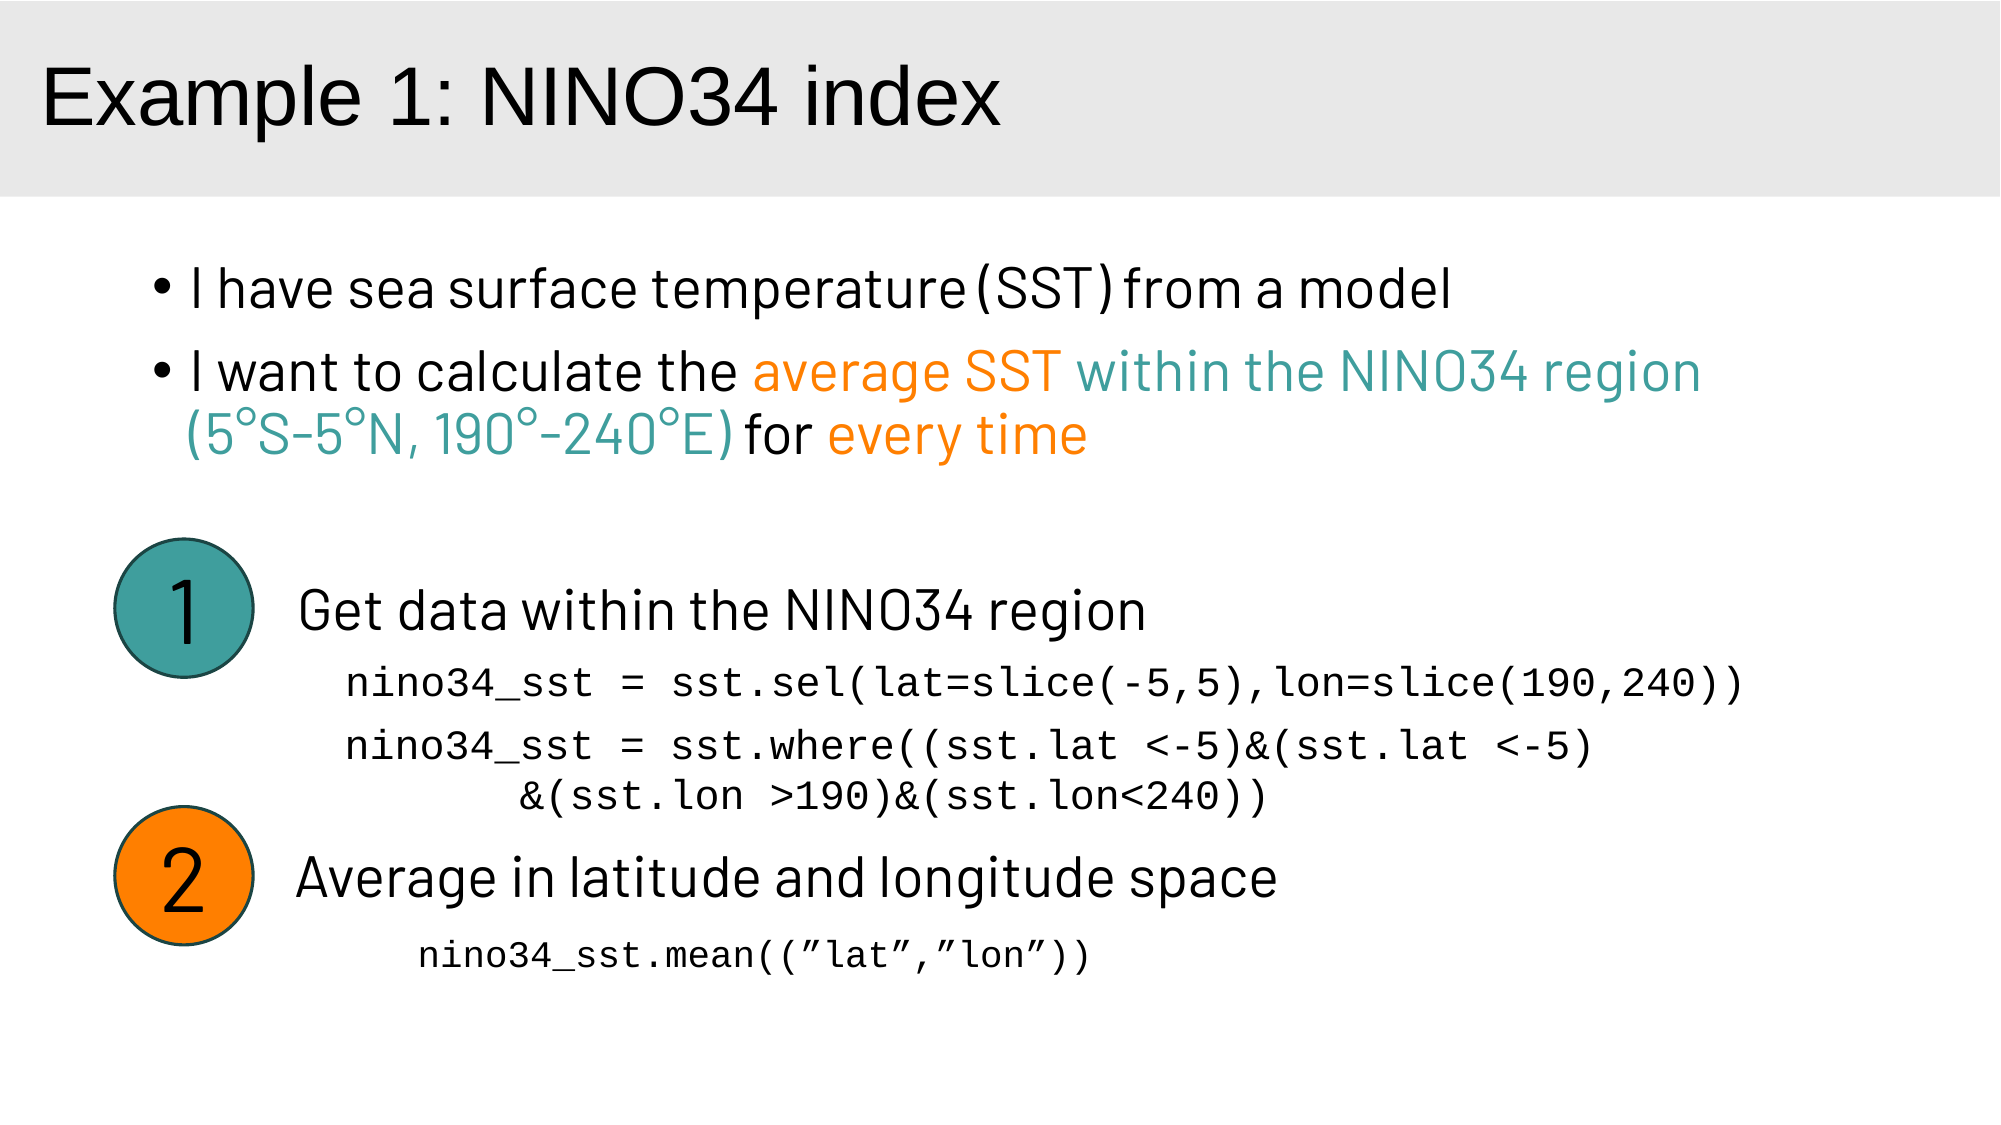

Example 1: NINO34 index
I have sea surface temperature (SST) from a model
I want to calculate the average SST within the NINO34 region
(5°S-5°N, 190°-240°E) for every time
1
Get data within the NINO34 region
nino34_sst = sst.sel(lat=slice(-5,5),lon=slice(190,240))
nino34_sst = sst.where((sst.lat <-5)&(sst.lat <-5)
       &(sst.lon >190)&(sst.lon<240))
2
Average in latitude and longitude space
nino34_sst.mean((”lat”,”lon”))